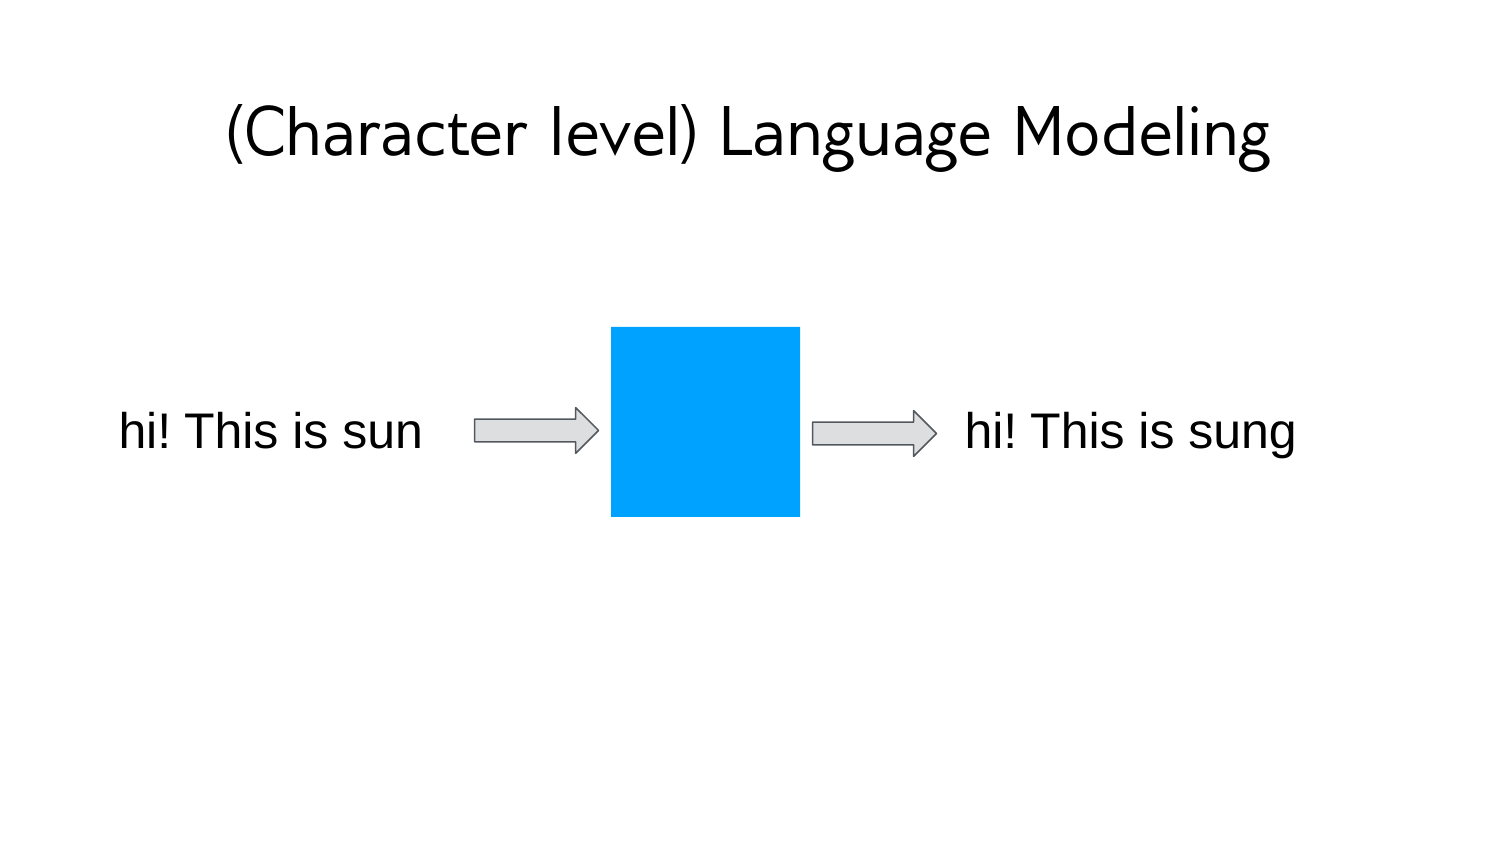

# (Character level) Language Modeling

hi! This is sun
hi! This is sung